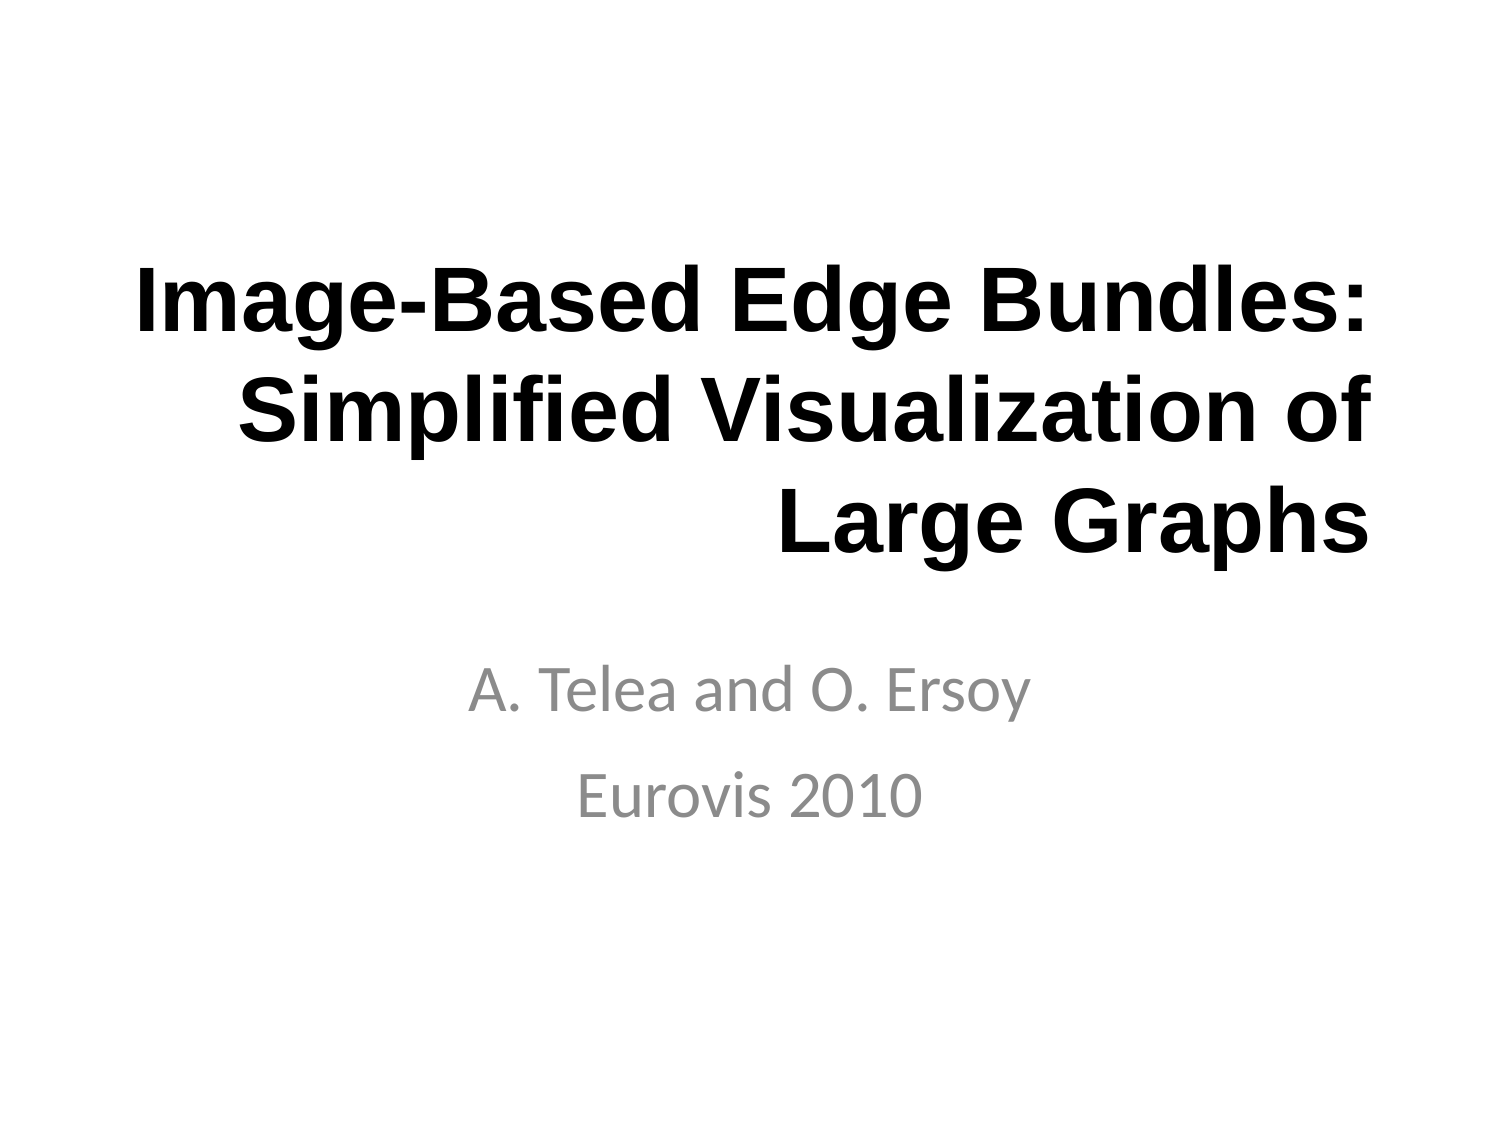

# Image-Based Edge Bundles: Simplified Visualization of Large Graphs
A. Telea and O. Ersoy
Eurovis 2010